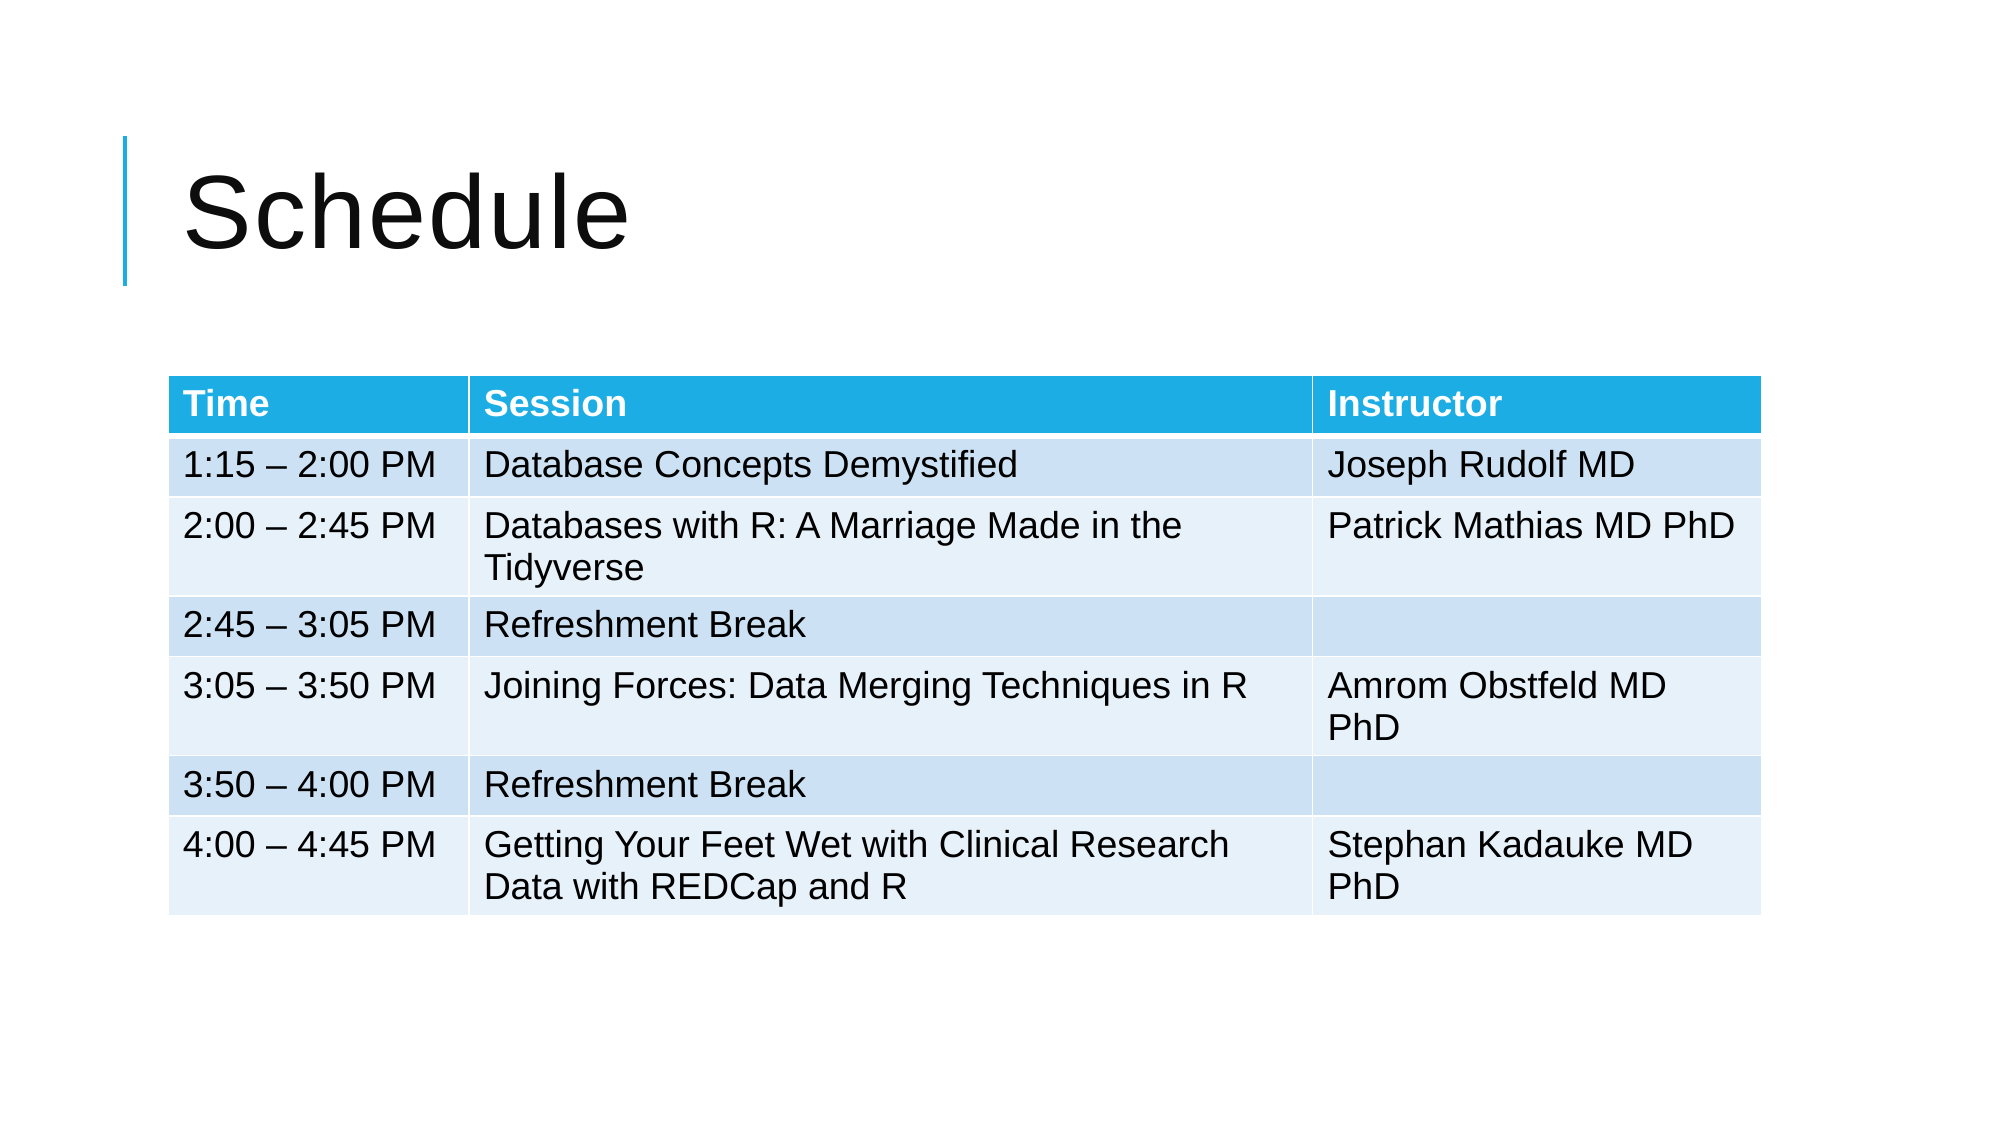

# Schedule
| Time | Session | Instructor |
| --- | --- | --- |
| 1:15 – 2:00 PM | Database Concepts Demystified | Joseph Rudolf MD |
| 2:00 – 2:45 PM | Databases with R: A Marriage Made in the Tidyverse | Patrick Mathias MD PhD |
| 2:45 – 3:05 PM | Refreshment Break |  |
| 3:05 – 3:50 PM | Joining Forces: Data Merging Techniques in R | Amrom Obstfeld MD PhD |
| 3:50 – 4:00 PM | Refreshment Break |  |
| 4:00 – 4:45 PM | Getting Your Feet Wet with Clinical Research Data with REDCap and R | Stephan Kadauke MD PhD |